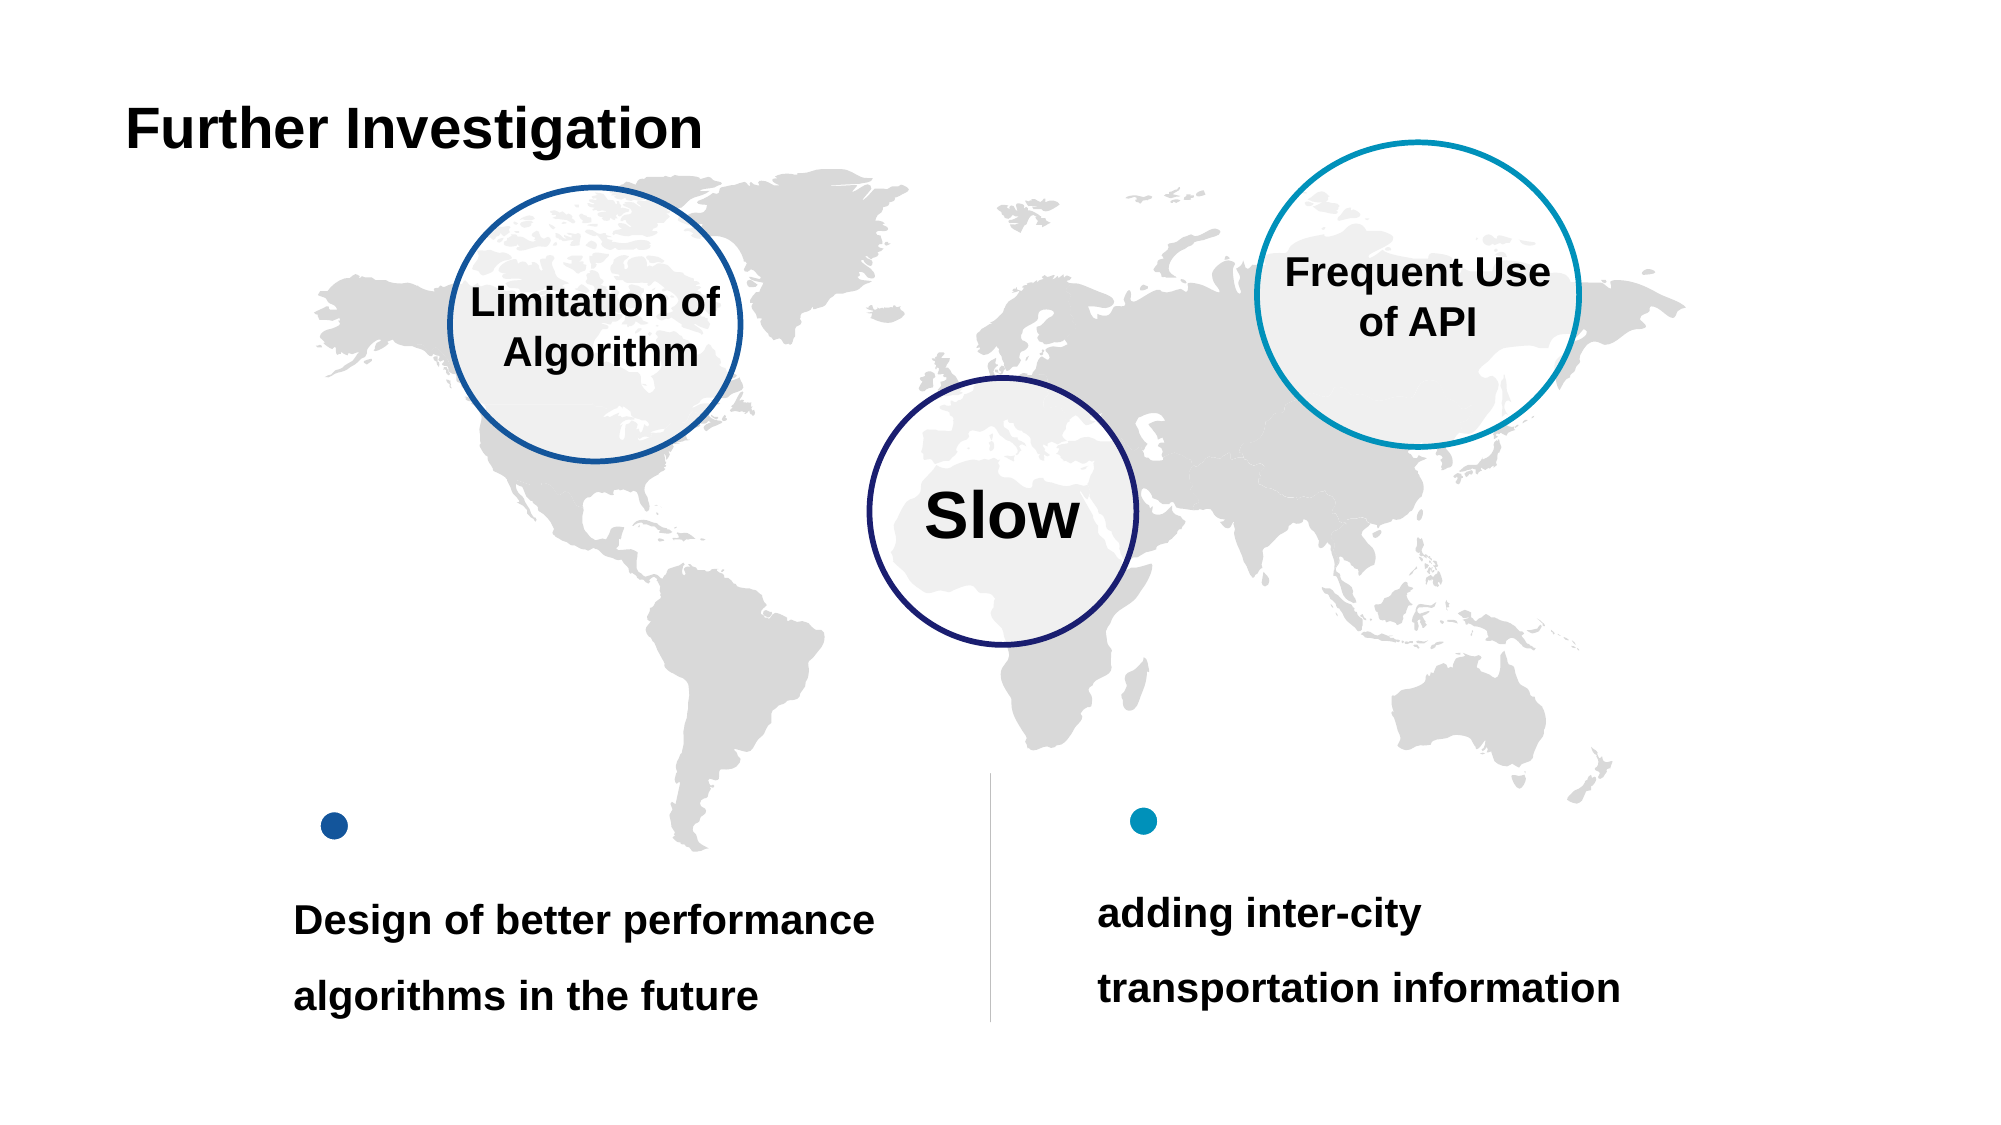

# Further Investigation
Frequent Use
of API

Limitation of
 Algorithm
Slow

Design of better performance
algorithms in the future

adding inter-city
transportation information